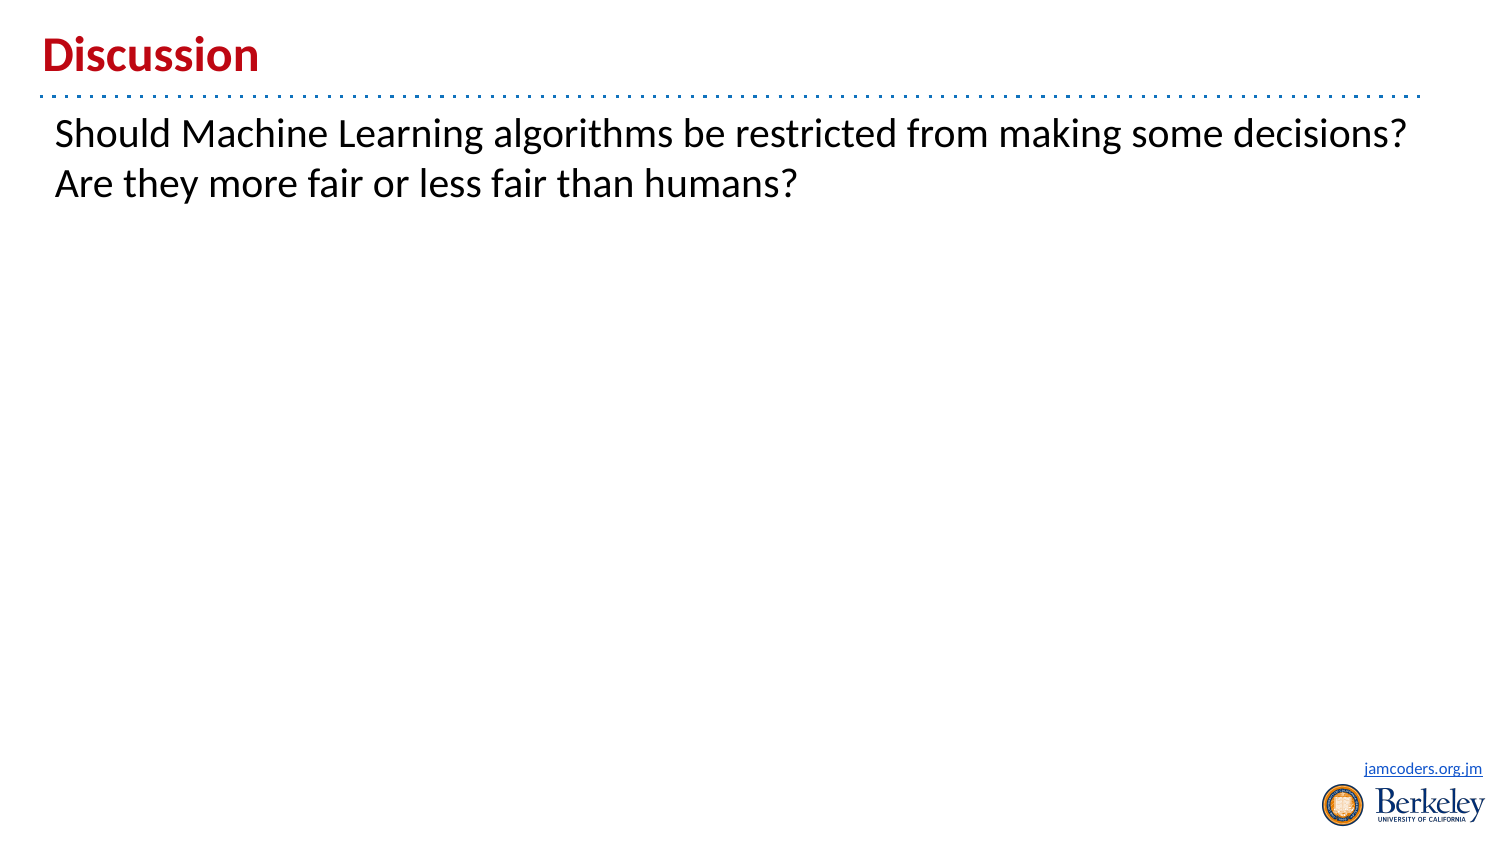

# Discussion
Should Machine Learning algorithms be restricted from making some decisions? Are they more fair or less fair than humans?